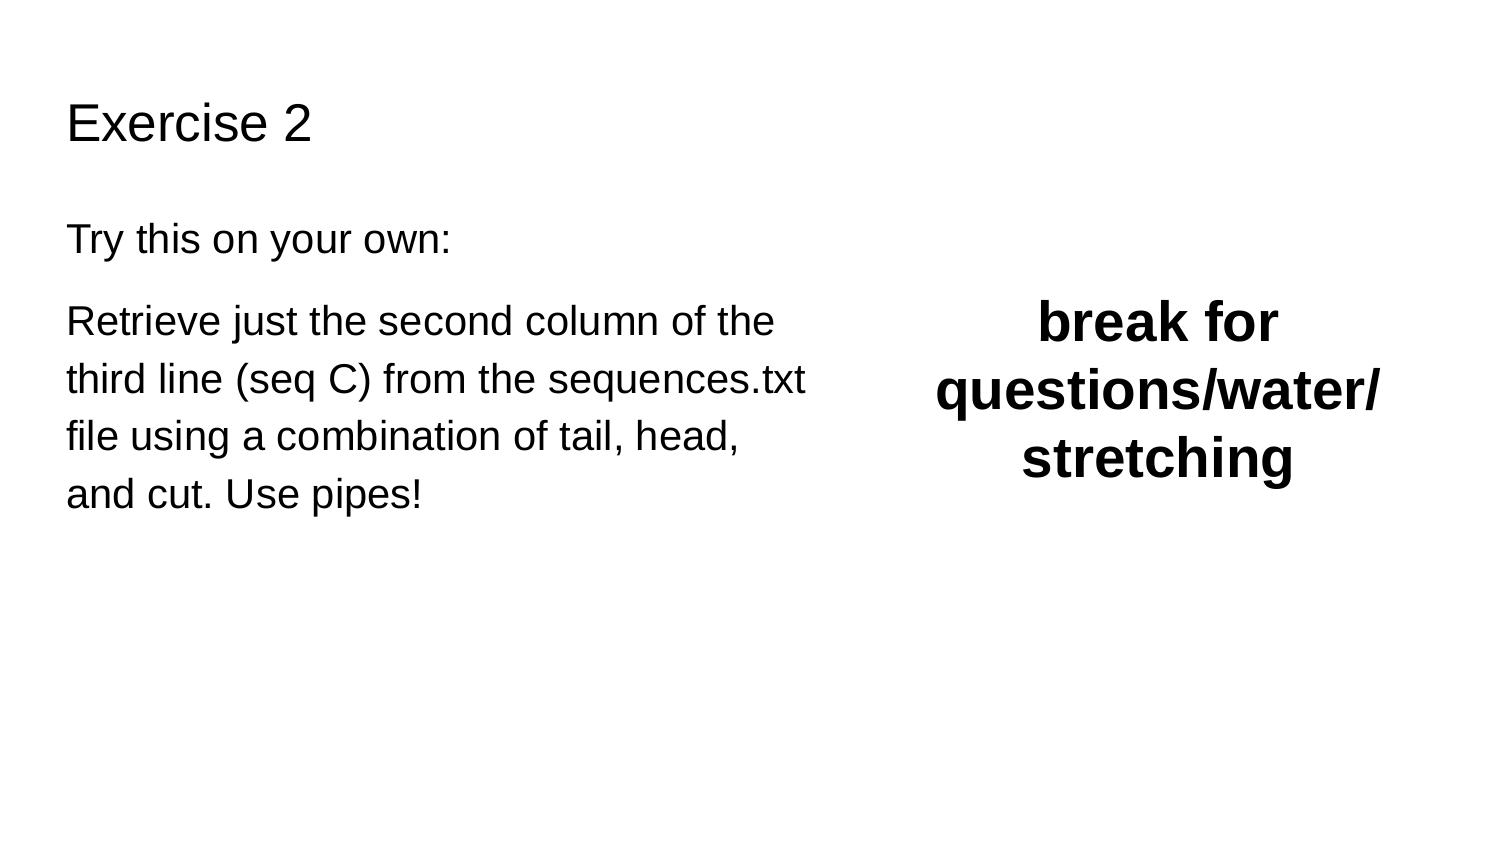

# Exercise 2
Try this on your own:
Retrieve just the second column of the third line (seq C) from the sequences.txt file using a combination of tail, head, and cut. Use pipes!
break for questions/water/stretching